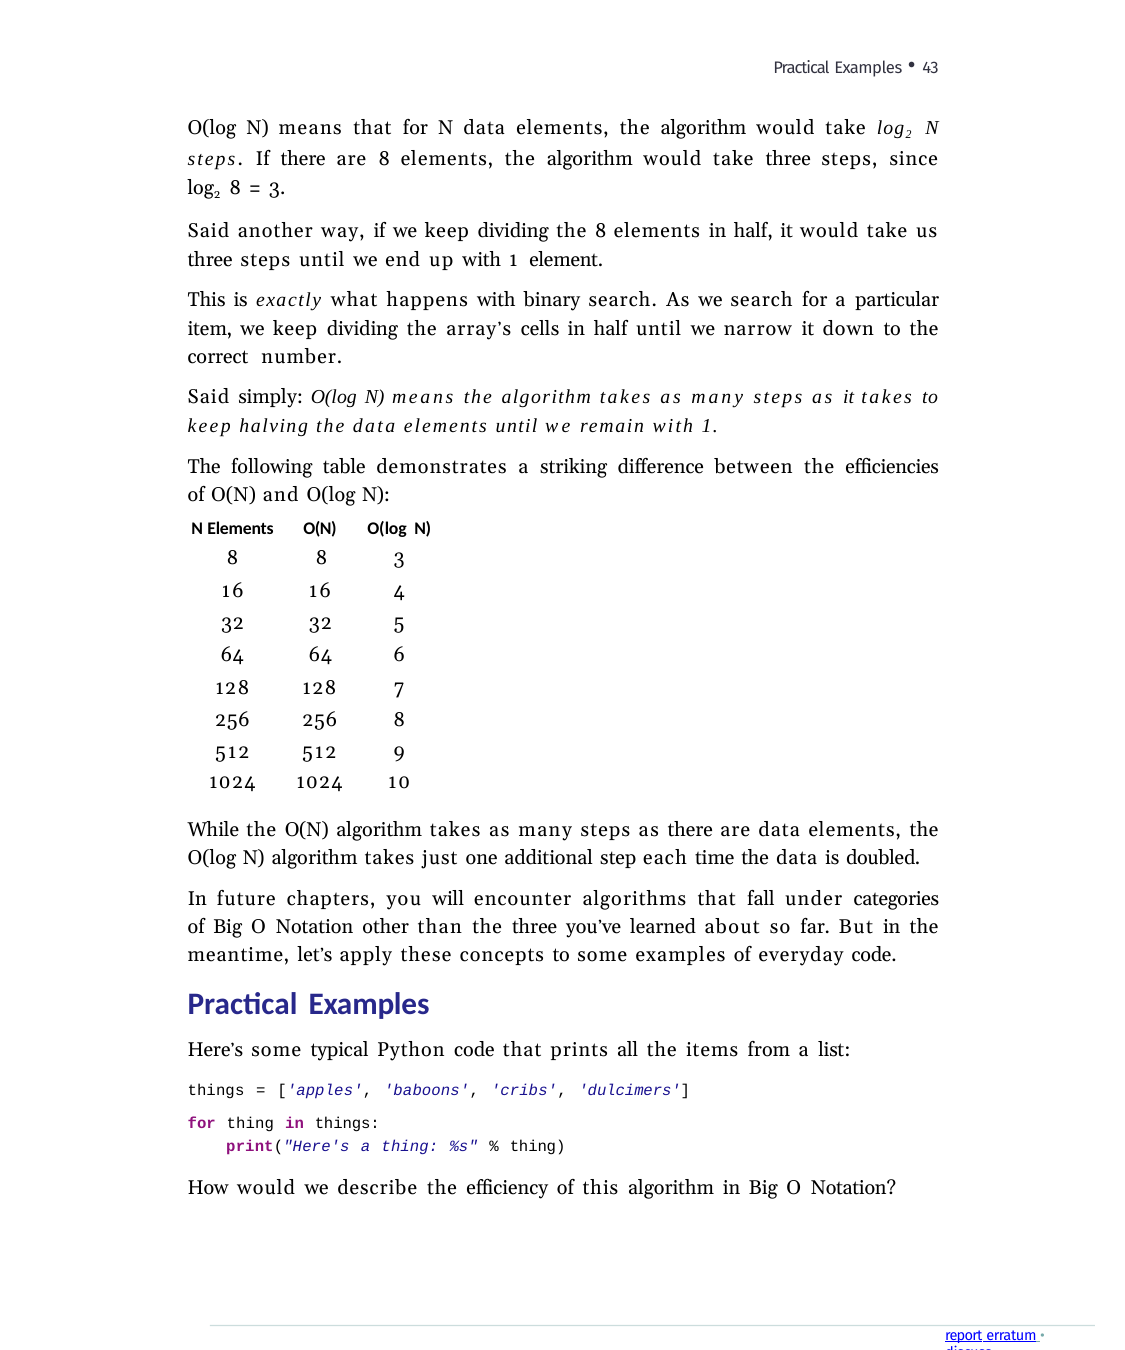

Practical Examples • 43

O(log N) means that for N data elements, the algorithm would take log2 N steps. If there are 8 elements, the algorithm would take three steps, since log2 8 = 3.
Said another way, if we keep dividing the 8 elements in half, it would take us three steps until we end up with 1 element.
This is exactly what happens with binary search. As we search for a particular item, we keep dividing the array’s cells in half until we narrow it down to the correct number.
Said simply: O(log N) means the algorithm takes as many steps as it takes to keep halving the data elements until we remain with 1.
The following table demonstrates a striking difference between the efficiencies of O(N) and O(log N):
| N Elements | O(N) | O(log N) |
| --- | --- | --- |
| 8 | 8 | 3 |
| 16 | 16 | 4 |
| 32 | 32 | 5 |
| 64 | 64 | 6 |
| 128 | 128 | 7 |
| 256 | 256 | 8 |
| 512 | 512 | 9 |
| 1024 | 1024 | 10 |
While the O(N) algorithm takes as many steps as there are data elements, the O(log N) algorithm takes just one additional step each time the data is doubled.
In future chapters, you will encounter algorithms that fall under categories of Big O Notation other than the three you’ve learned about so far. But in the meantime, let’s apply these concepts to some examples of everyday code.
Practical Examples
Here’s some typical Python code that prints all the items from a list:
things = ['apples', 'baboons', 'cribs', 'dulcimers']
for thing in things:
print("Here's a thing: %s" % thing)

How would we describe the efficiency of this algorithm in Big O Notation?
report erratum • discuss